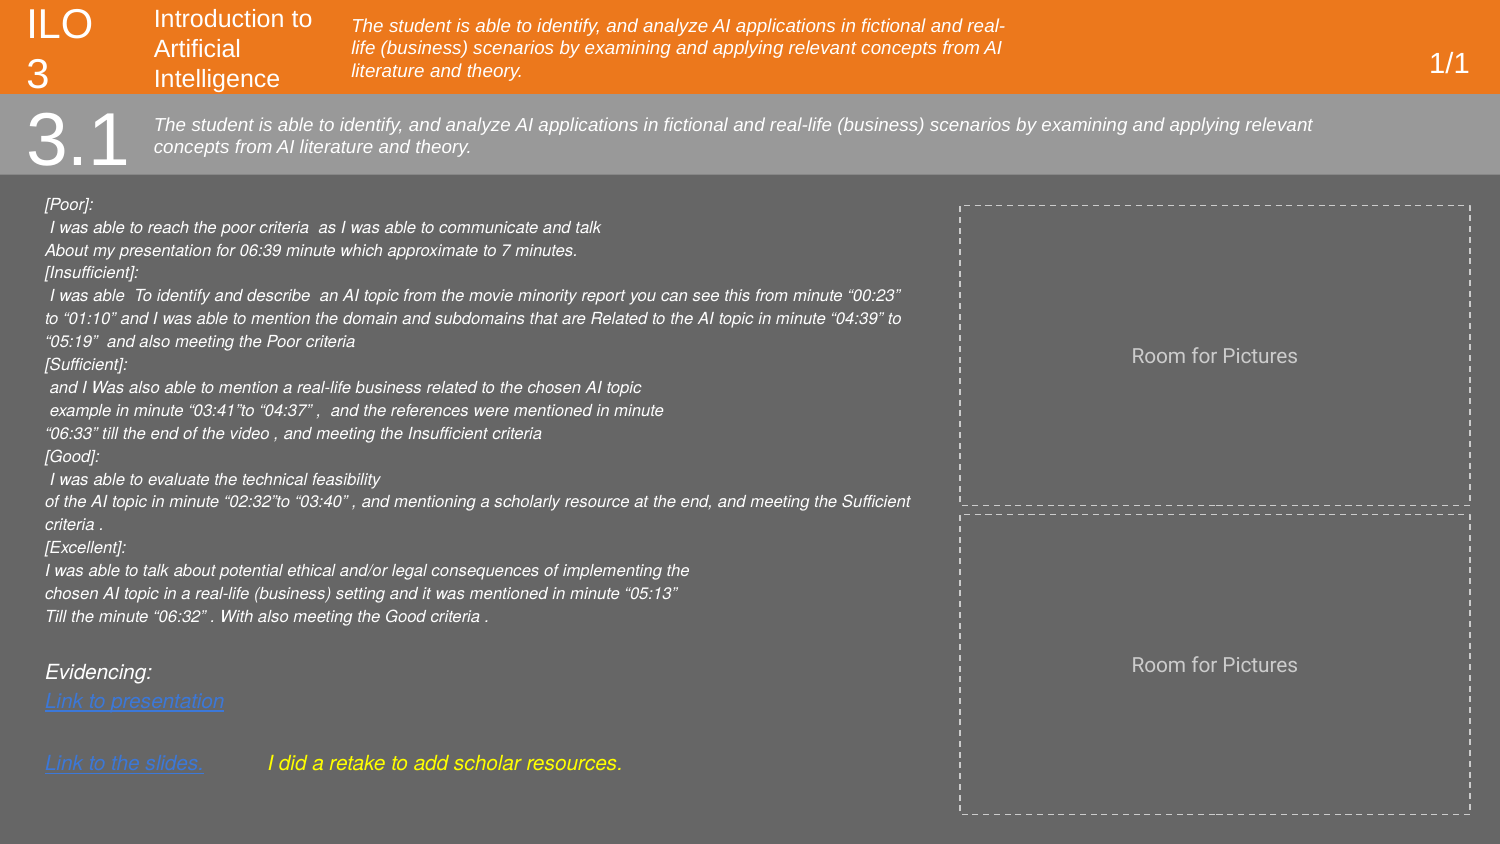

# ILO 3
Introduction to Artificial Intelligence
The student is able to identify, and analyze AI applications in fictional and real-life (business) scenarios by examining and applying relevant concepts from AI literature and theory.
1/1
3.1
The student is able to identify, and analyze AI applications in fictional and real-life (business) scenarios by examining and applying relevant concepts from AI literature and theory.
[Poor]:
 I was able to reach the poor criteria  as I was able to communicate and talk
About my presentation for 06:39 minute which approximate to 7 minutes.
[Insufficient]:
 I was able  To identify and describe  an AI topic from the movie minority report you can see this from minute “00:23” to “01:10” and I was able to mention the domain and subdomains that are Related to the AI topic in minute “04:39” to “05:19”  and also meeting the Poor criteria
[Sufficient]:
 and I Was also able to mention a real-life business related to the chosen AI topic
 example in minute “03:41”to “04:37” ,  and the references were mentioned in minute
“06:33” till the end of the video , and meeting the Insufficient criteria
[Good]:
 I was able to evaluate the technical feasibility
of the AI topic in minute “02:32”to “03:40” , and mentioning a scholarly resource at the end, and meeting the Sufficient criteria .
[Excellent]:
I was able to talk about potential ethical and/or legal consequences of implementing the
chosen AI topic in a real-life (business) setting and it was mentioned in minute “05:13”
Till the minute “06:32” . With also meeting the Good criteria .

Evidencing:
Link to presentation

Link to the slides.           I did a retake to add scholar resources.